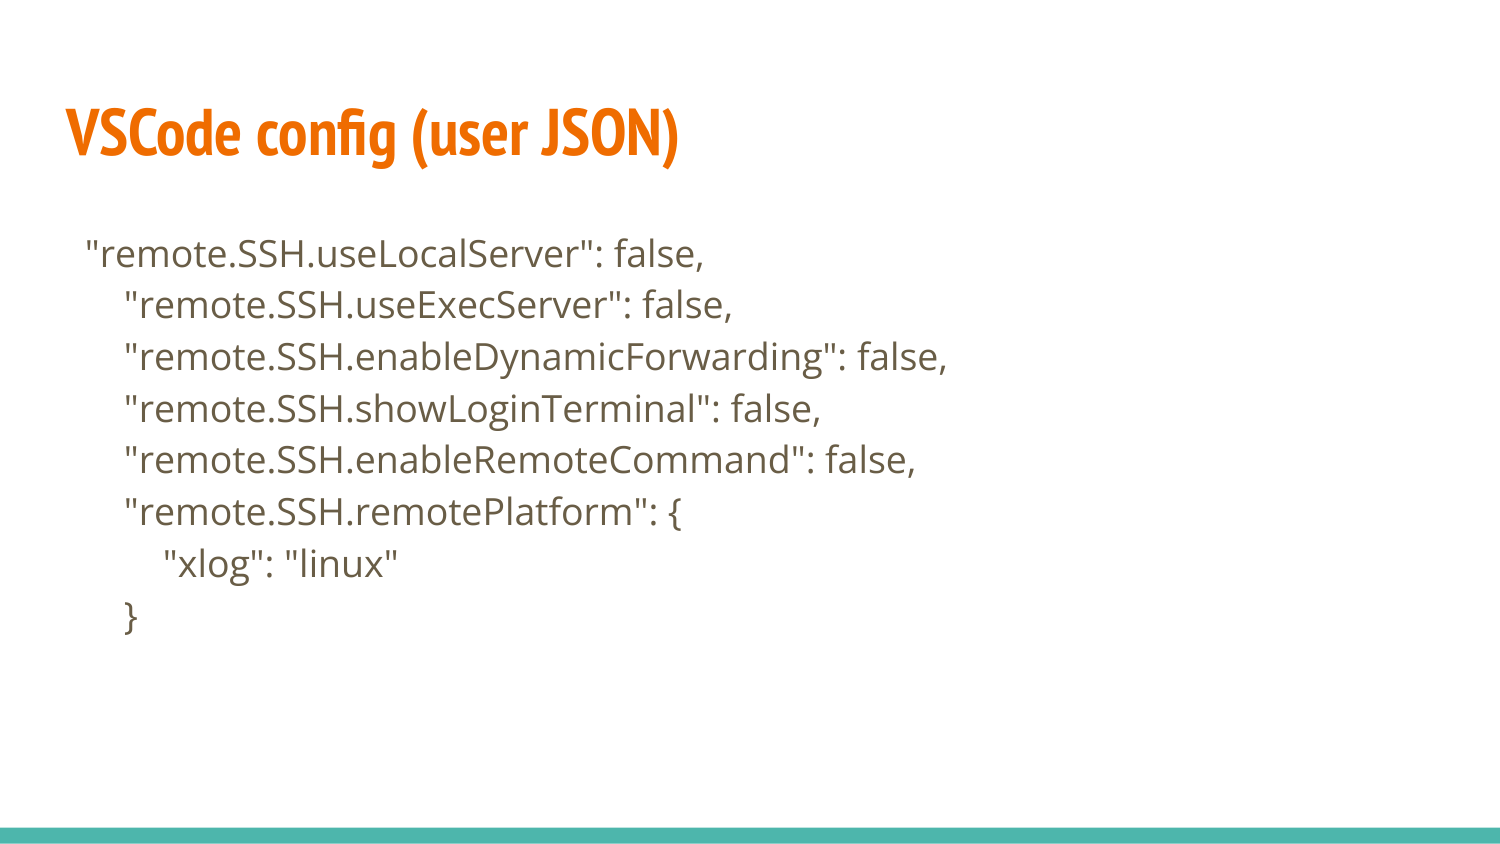

# VSCode config (user JSON)
"remote.SSH.useLocalServer": false,
    "remote.SSH.useExecServer": false,
    "remote.SSH.enableDynamicForwarding": false,
    "remote.SSH.showLoginTerminal": false,
    "remote.SSH.enableRemoteCommand": false,
    "remote.SSH.remotePlatform": {
        "xlog": "linux"
    }